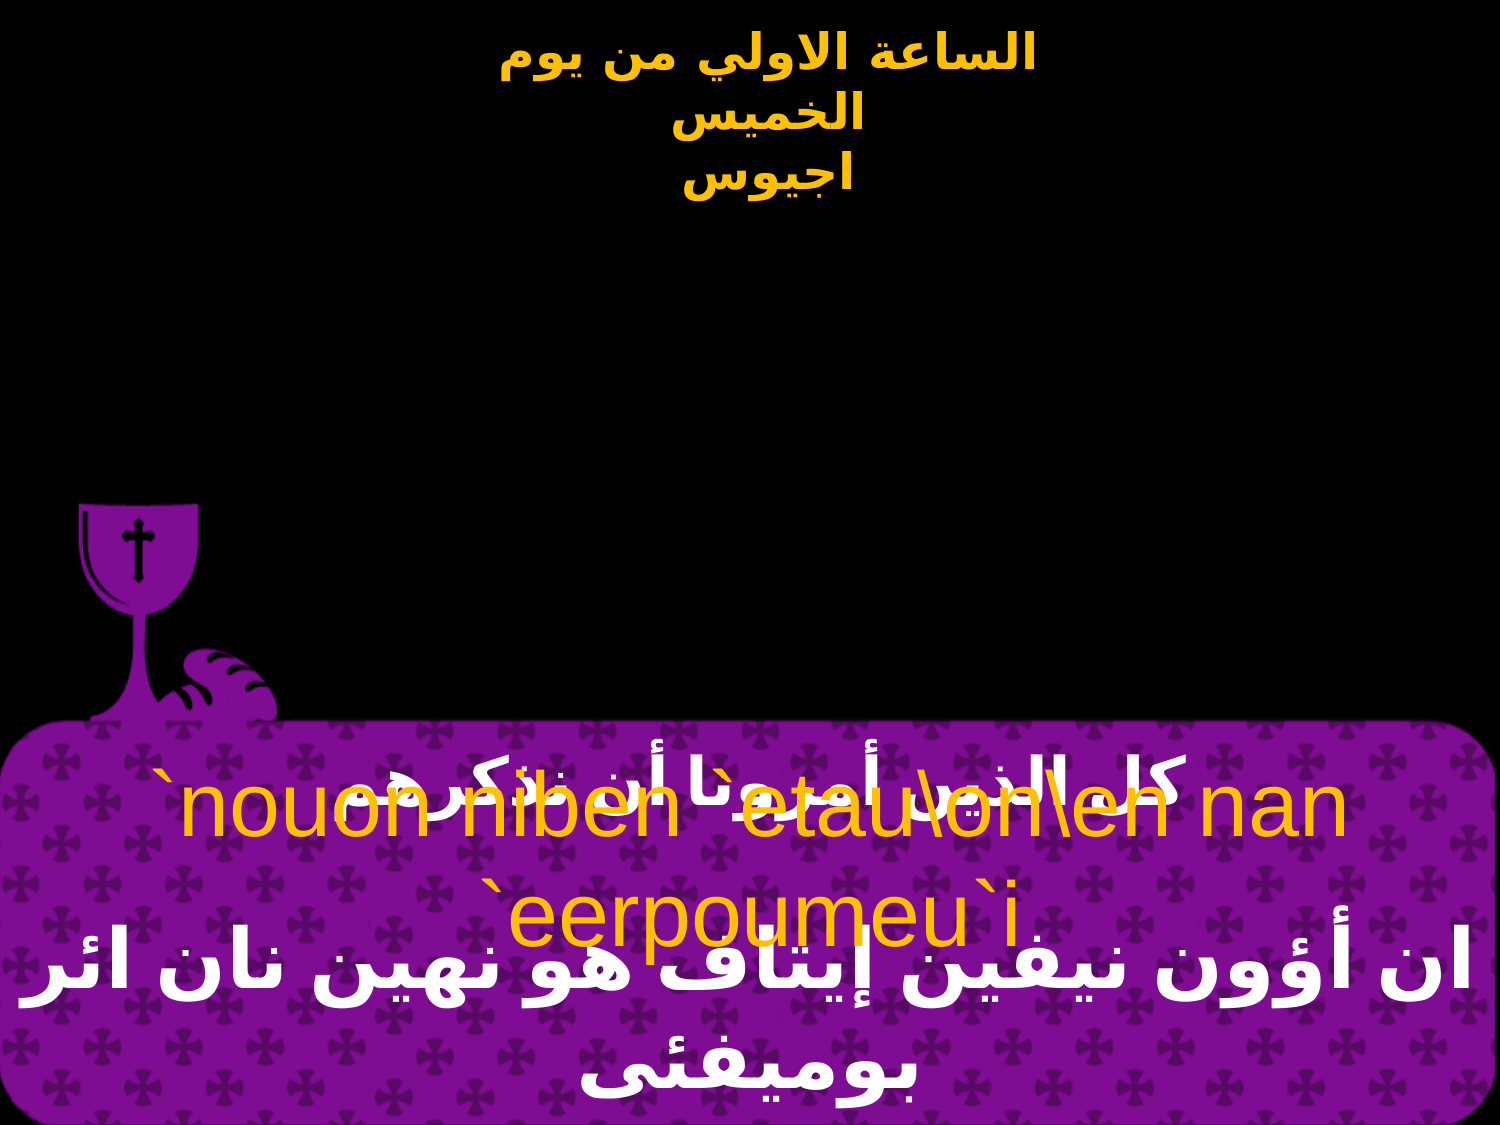

# كل الذين أمرونا أن نذكرهم
`nouon niben `etau\on\en nan `eerpoumeu`i
ان أؤون نيفين إيتاف هو نهين نان ائر بوميفئى